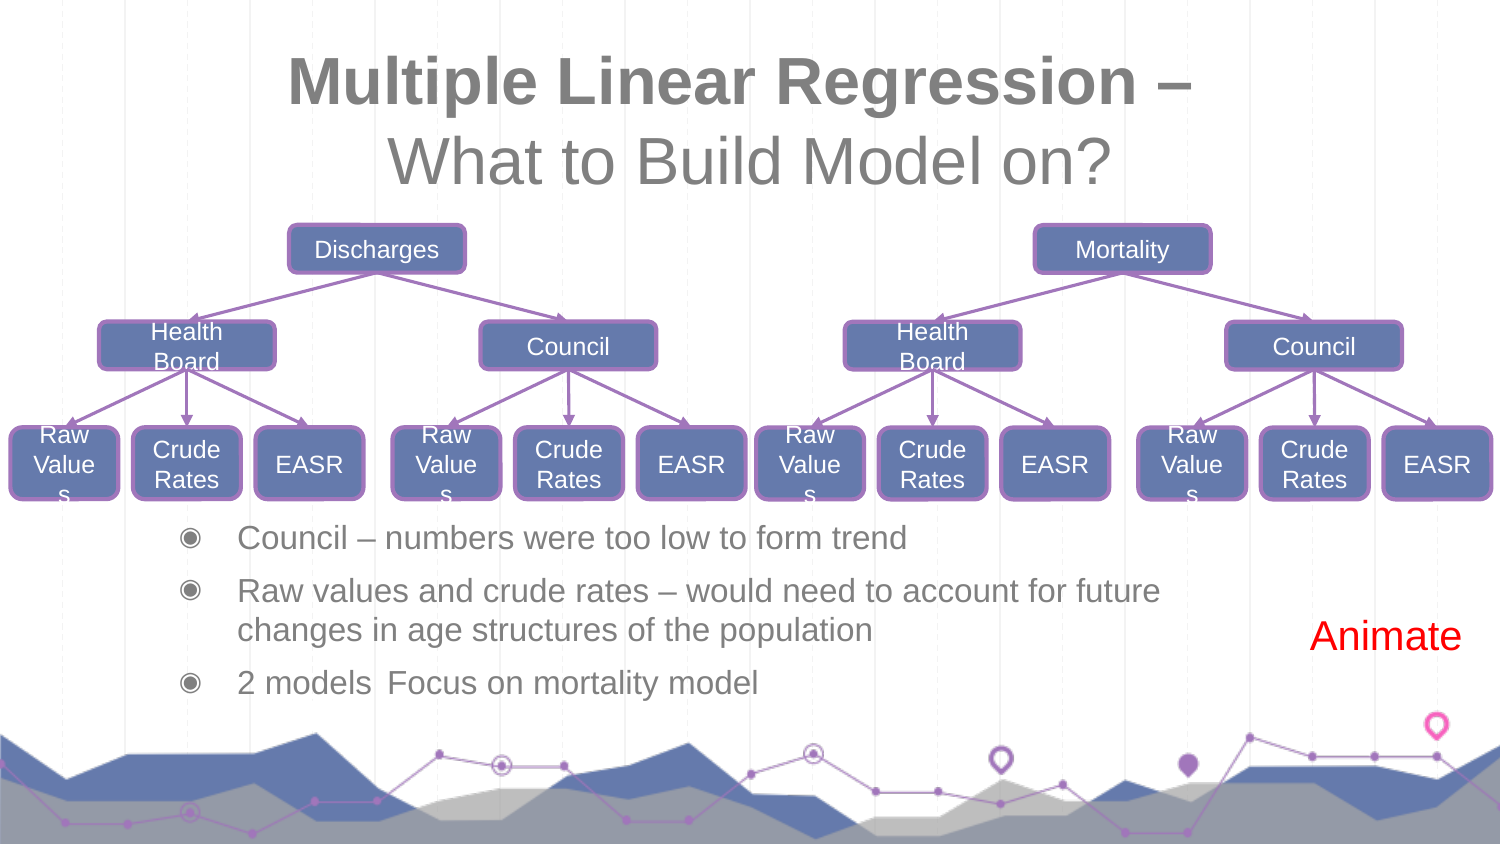

# Multiple Linear Regression – What to Build Model on?
Discharges
Mortality
Health Board
Council
Health Board
Council
Raw Values
Crude Rates
EASR
Raw Values
Crude Rates
EASR
Raw Values
Crude Rates
EASR
Raw Values
Crude Rates
EASR
Council – numbers were too low to form trend
Raw values and crude rates – would need to account for future changes in age structures of the population
2 models 	Focus on mortality model
Animate